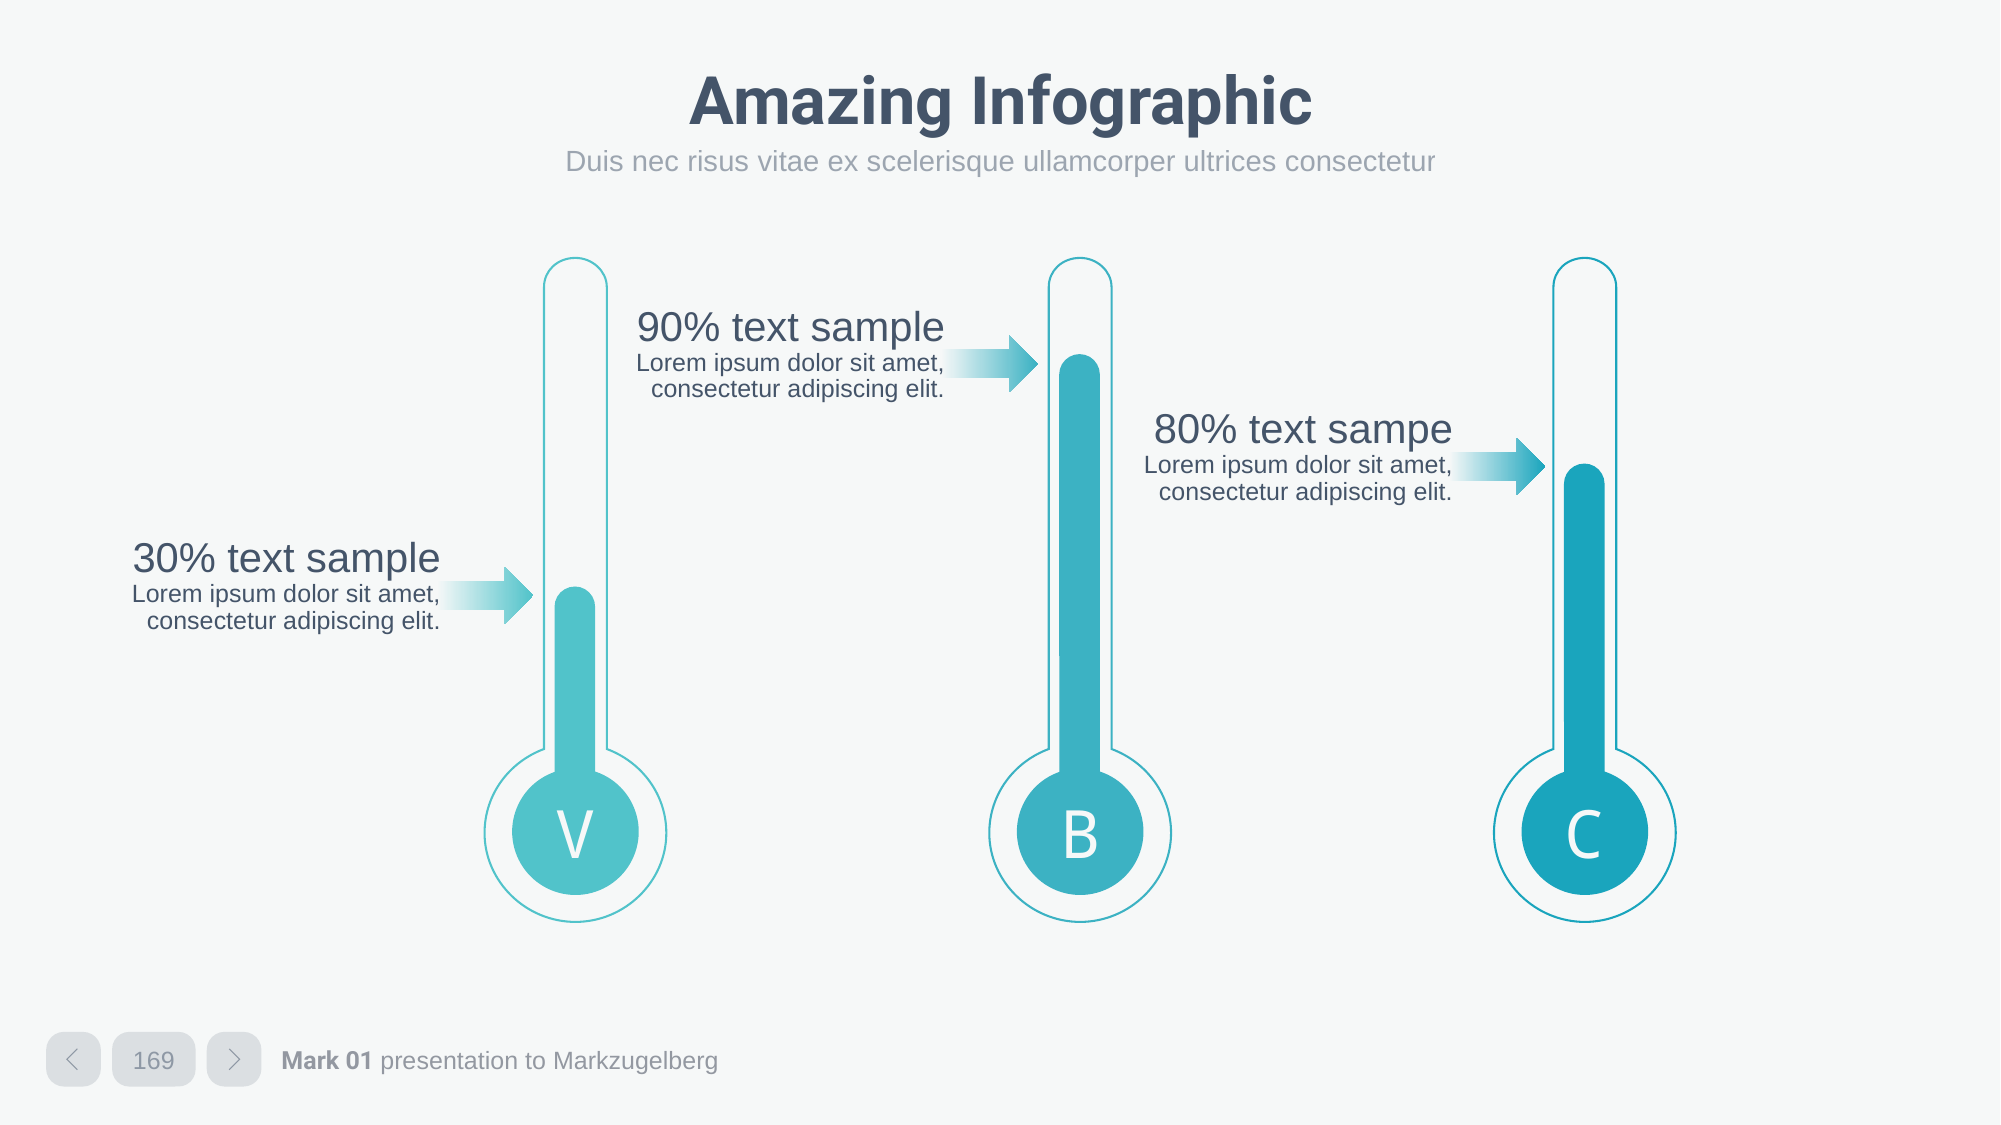

# Amazing Infographic
Duis nec risus vitae ex scelerisque ullamcorper ultrices consectetur

V

B

C
90% text sample
Lorem ipsum dolor sit amet, consectetur adipiscing elit.

80% text sampe
Lorem ipsum dolor sit amet, consectetur adipiscing elit.

30% text sample
Lorem ipsum dolor sit amet, consectetur adipiscing elit.